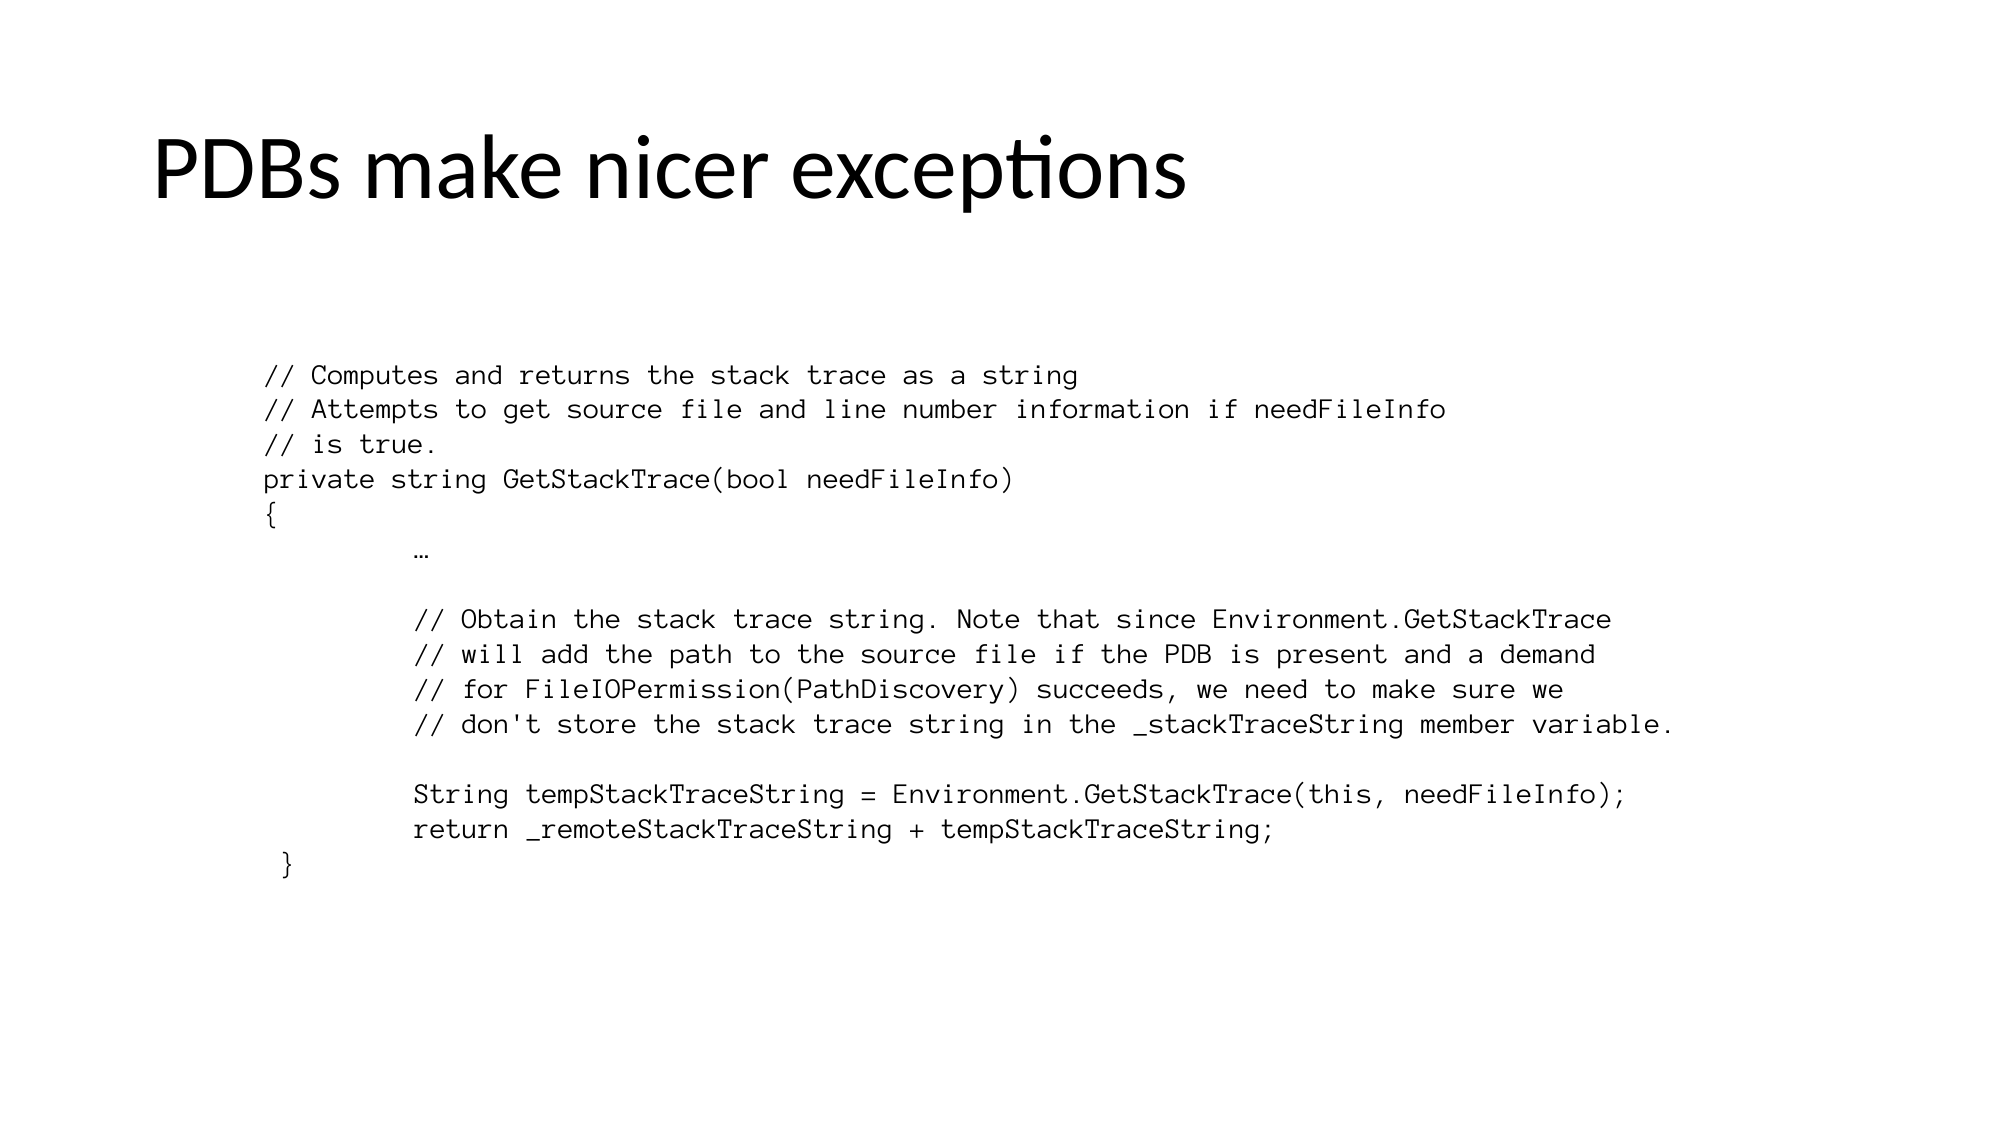

# PDBs make nicer exceptions
// Computes and returns the stack trace as a string
// Attempts to get source file and line number information if needFileInfo
// is true.
private string GetStackTrace(bool needFileInfo)
{
	…

	// Obtain the stack trace string. Note that since Environment.GetStackTrace
	// will add the path to the source file if the PDB is present and a demand
	// for FileIOPermission(PathDiscovery) succeeds, we need to make sure we
	// don't store the stack trace string in the _stackTraceString member variable.

	String tempStackTraceString = Environment.GetStackTrace(this, needFileInfo);
	return _remoteStackTraceString + tempStackTraceString;
 }